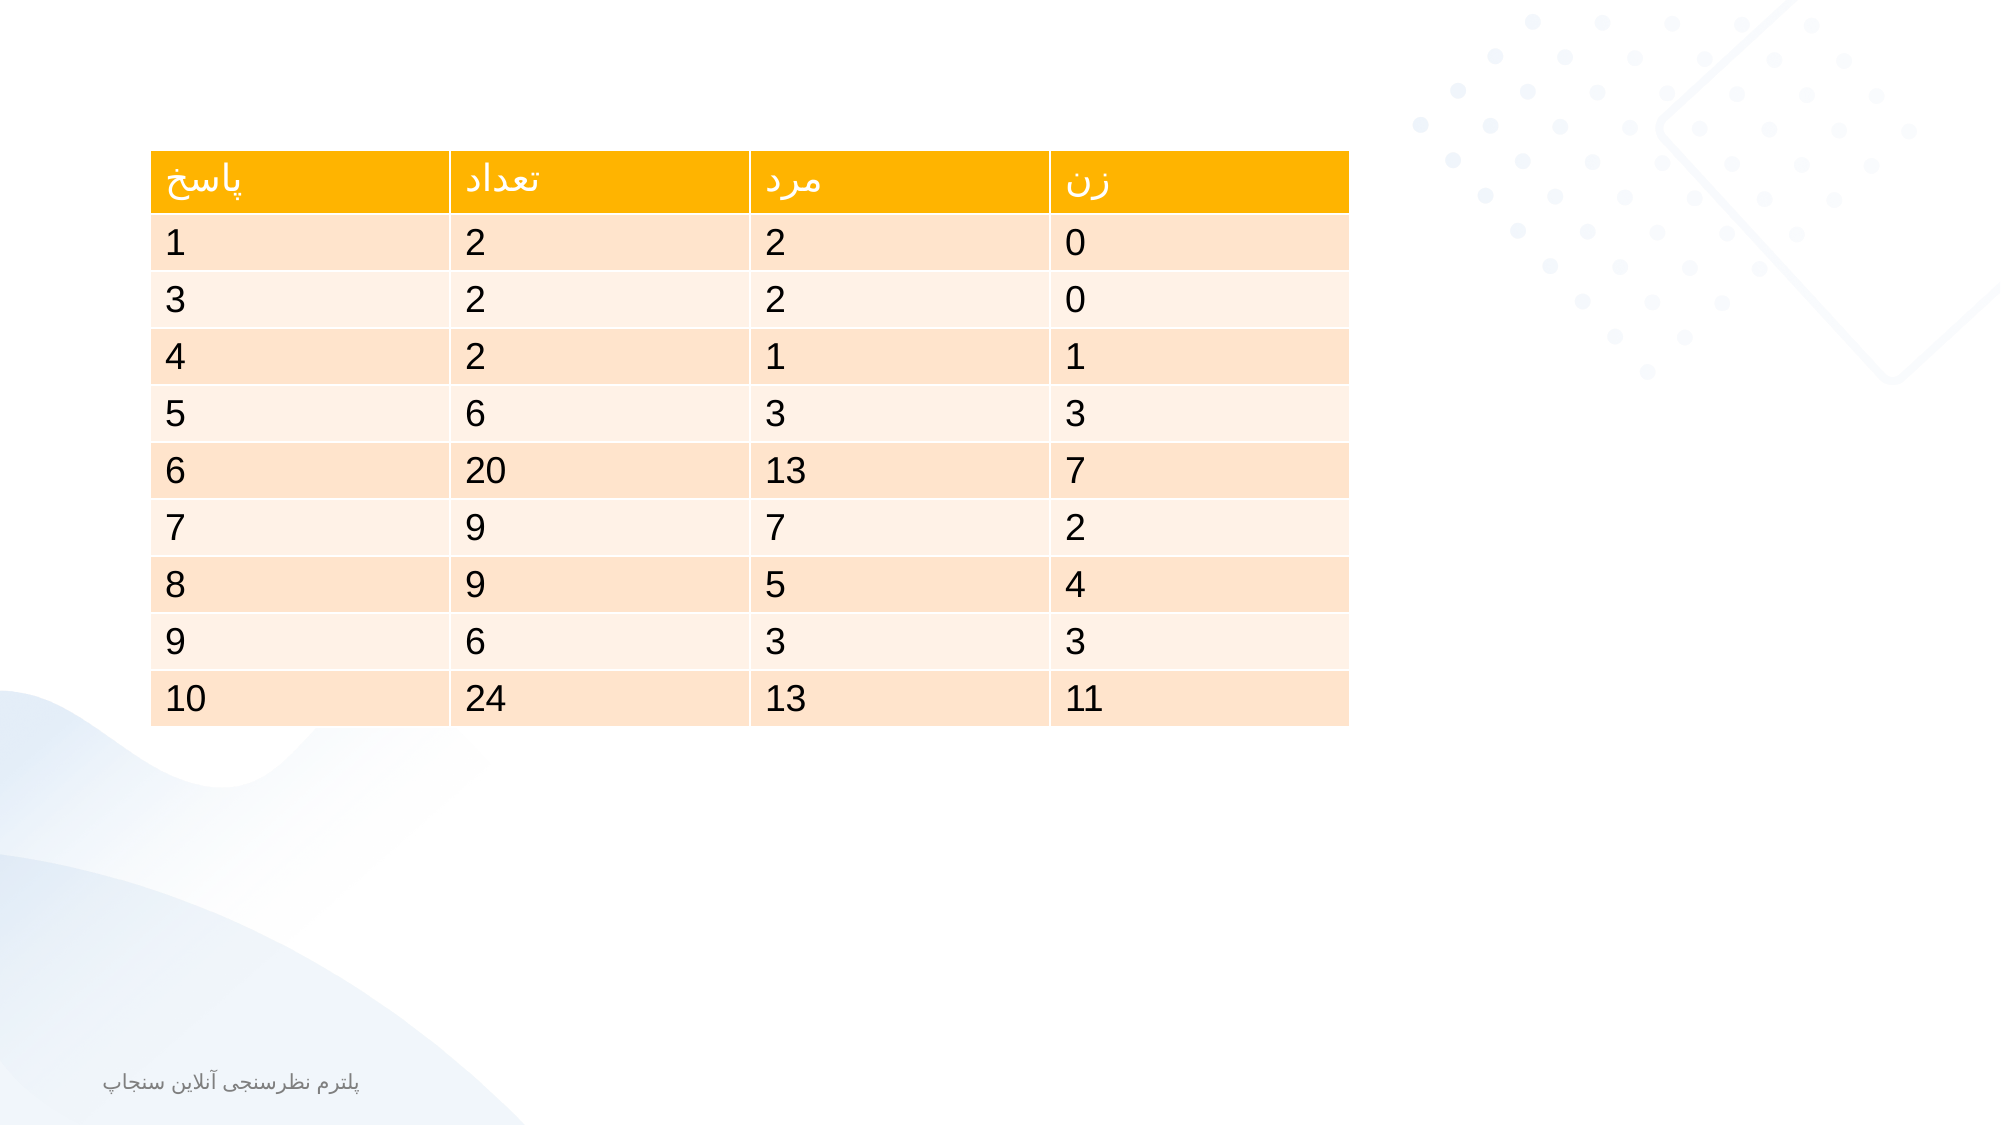

| پاسخ | تعداد | مرد | زن |
| --- | --- | --- | --- |
| 1 | 2 | 2 | 0 |
| 3 | 2 | 2 | 0 |
| 4 | 2 | 1 | 1 |
| 5 | 6 | 3 | 3 |
| 6 | 20 | 13 | 7 |
| 7 | 9 | 7 | 2 |
| 8 | 9 | 5 | 4 |
| 9 | 6 | 3 | 3 |
| 10 | 24 | 13 | 11 |